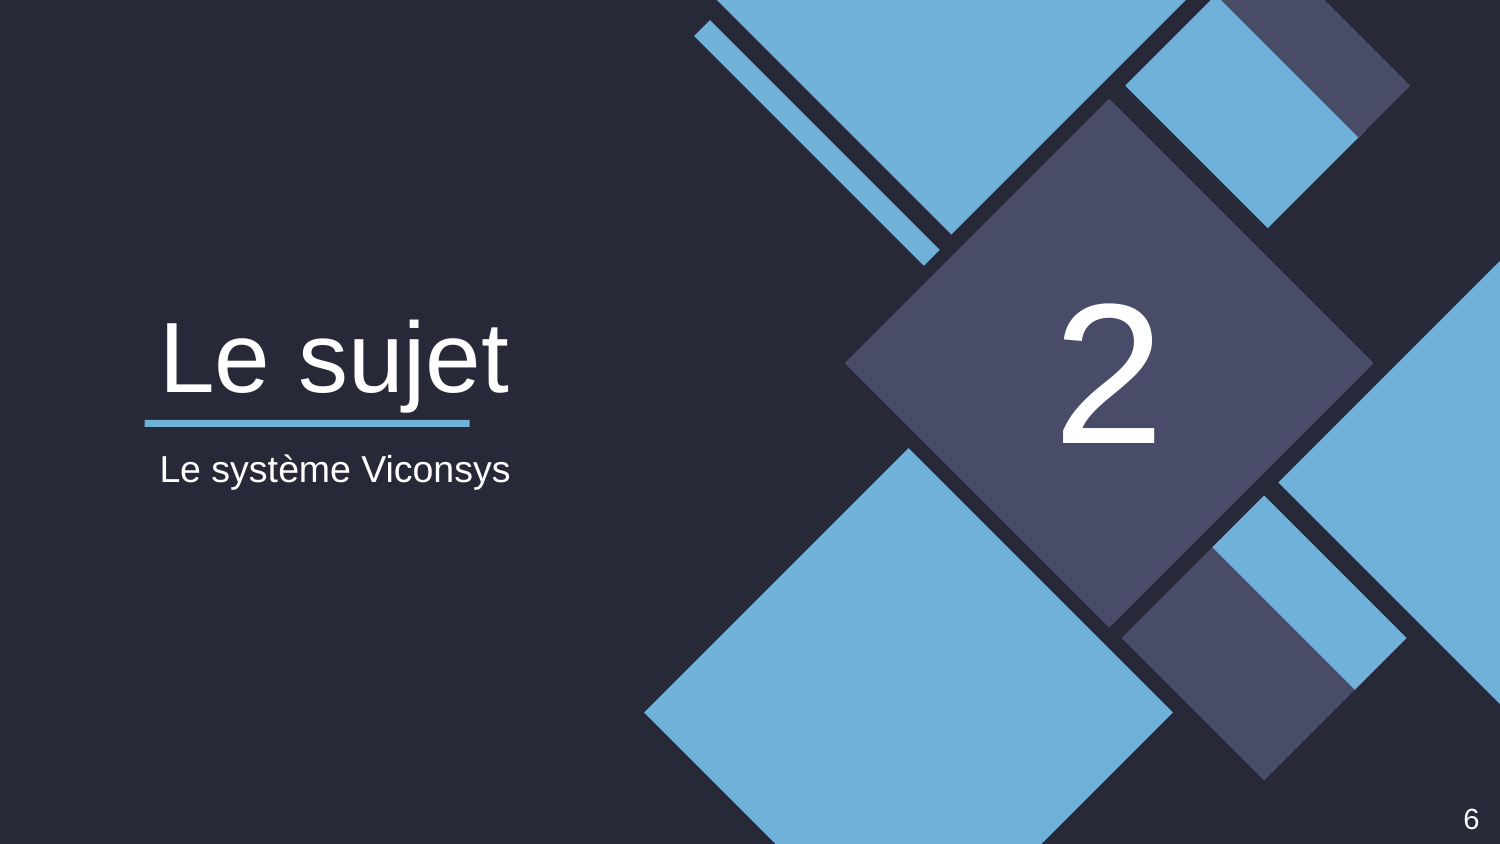

# 2
Le sujet
Le système Viconsys
6